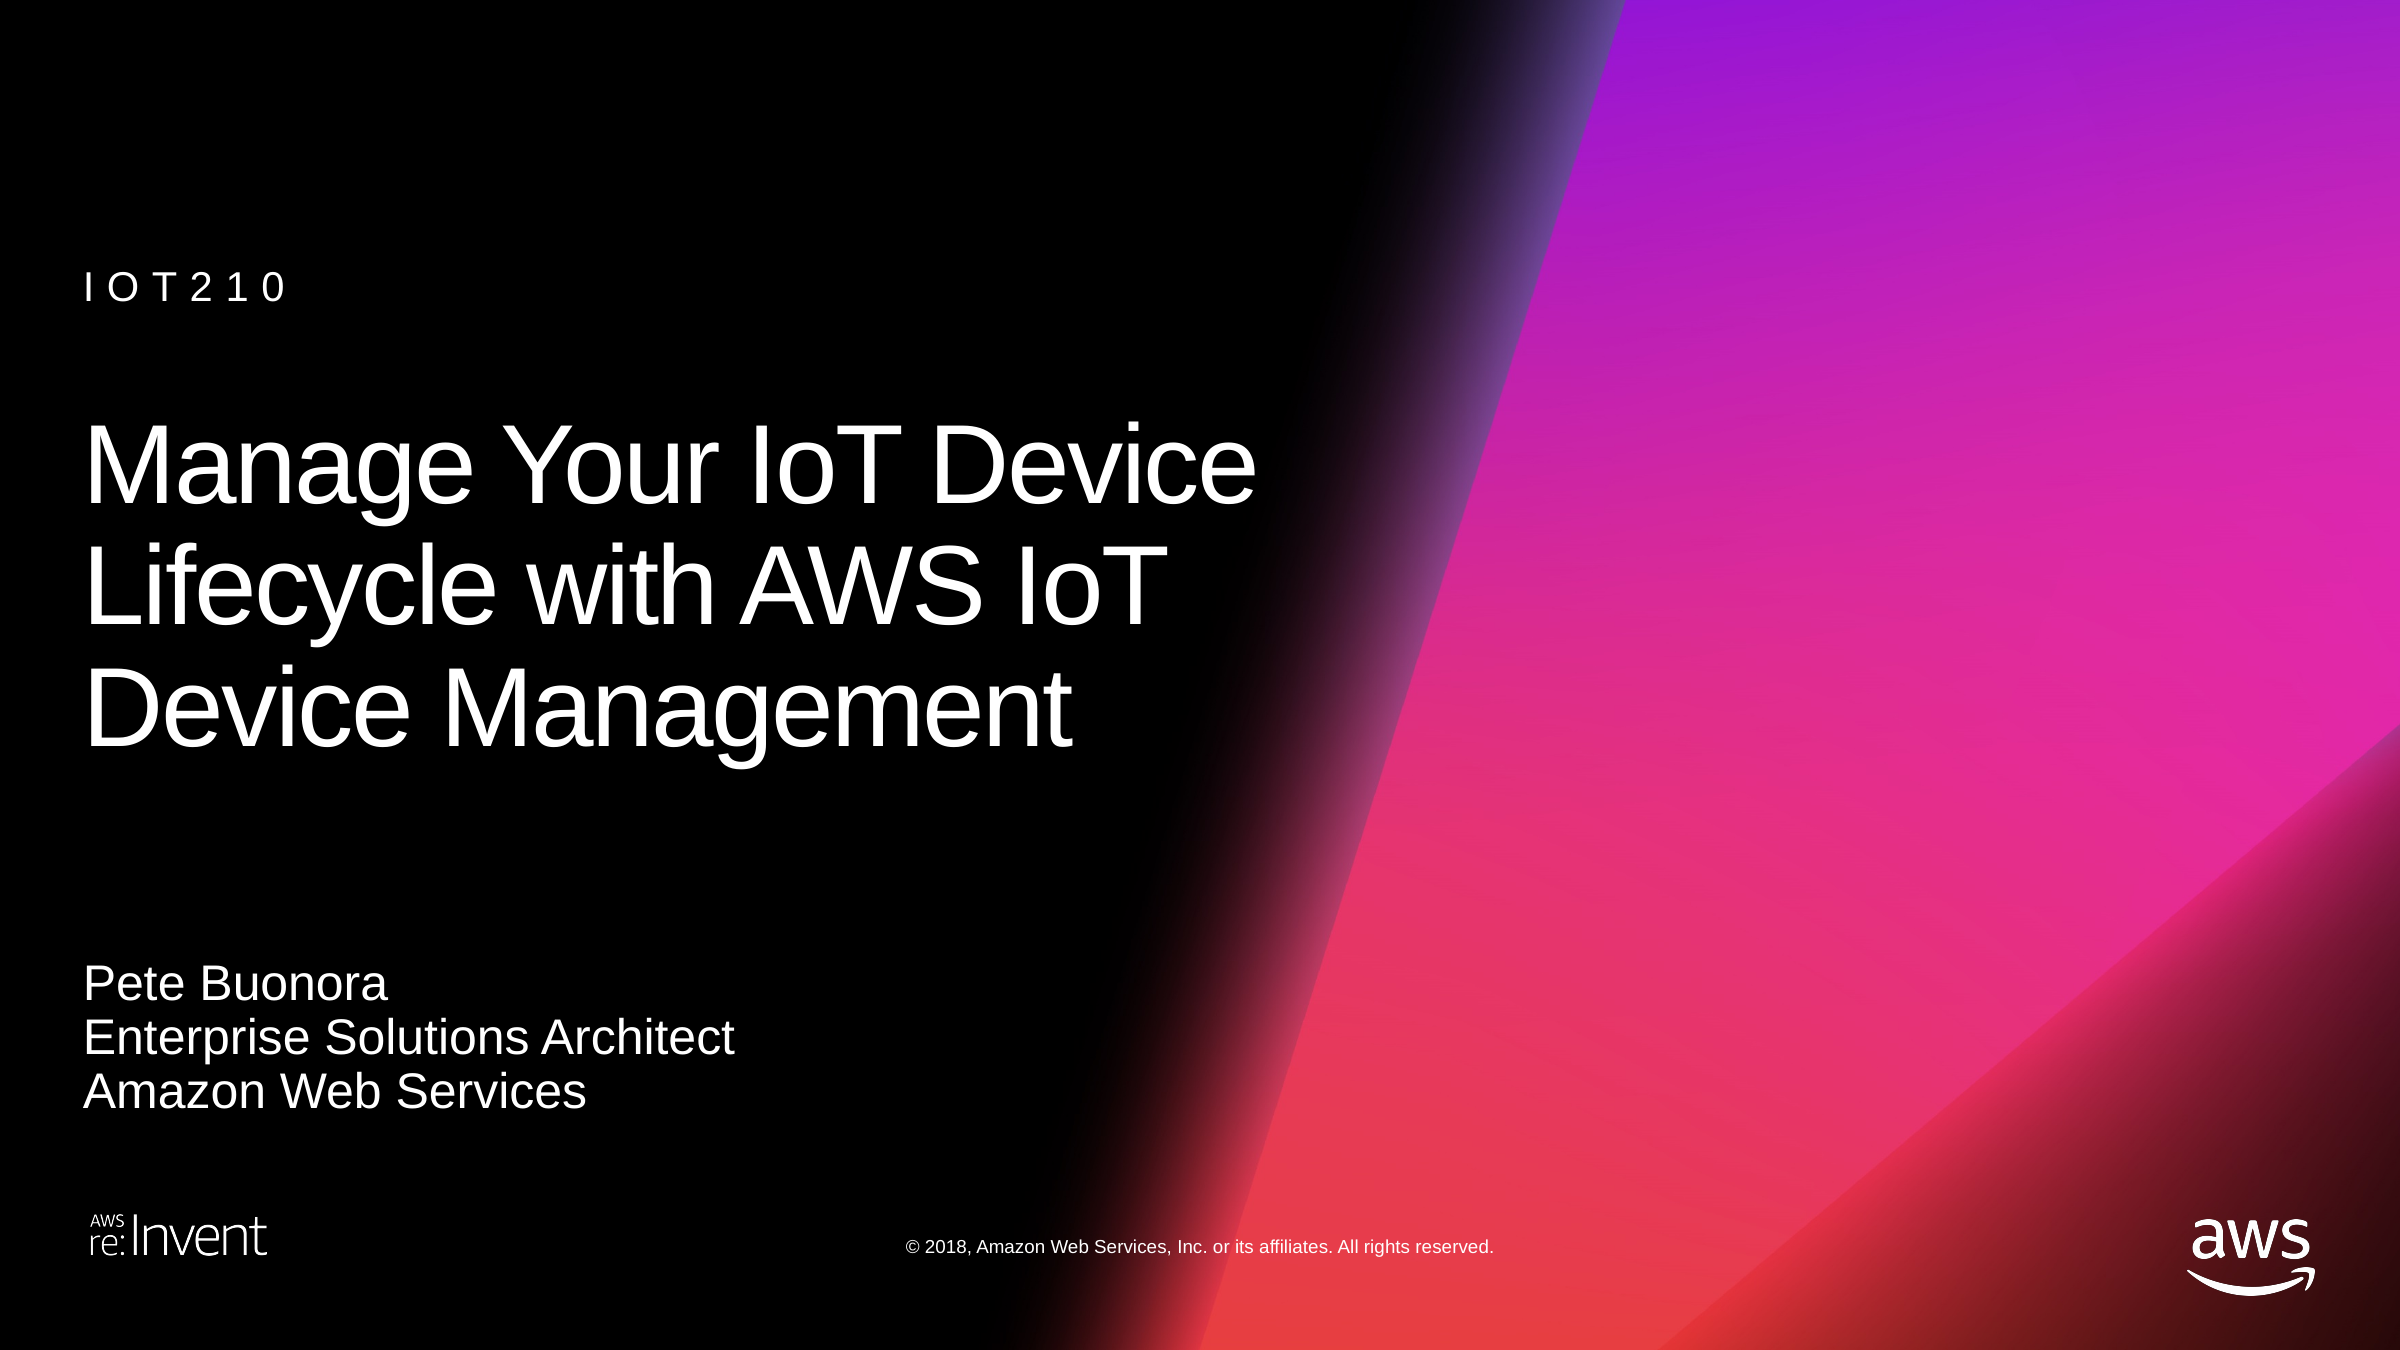

IOT210
# Manage Your IoT Device Lifecycle with AWS IoT Device Management
Pete Buonora
Enterprise Solutions Architect
Amazon Web Services